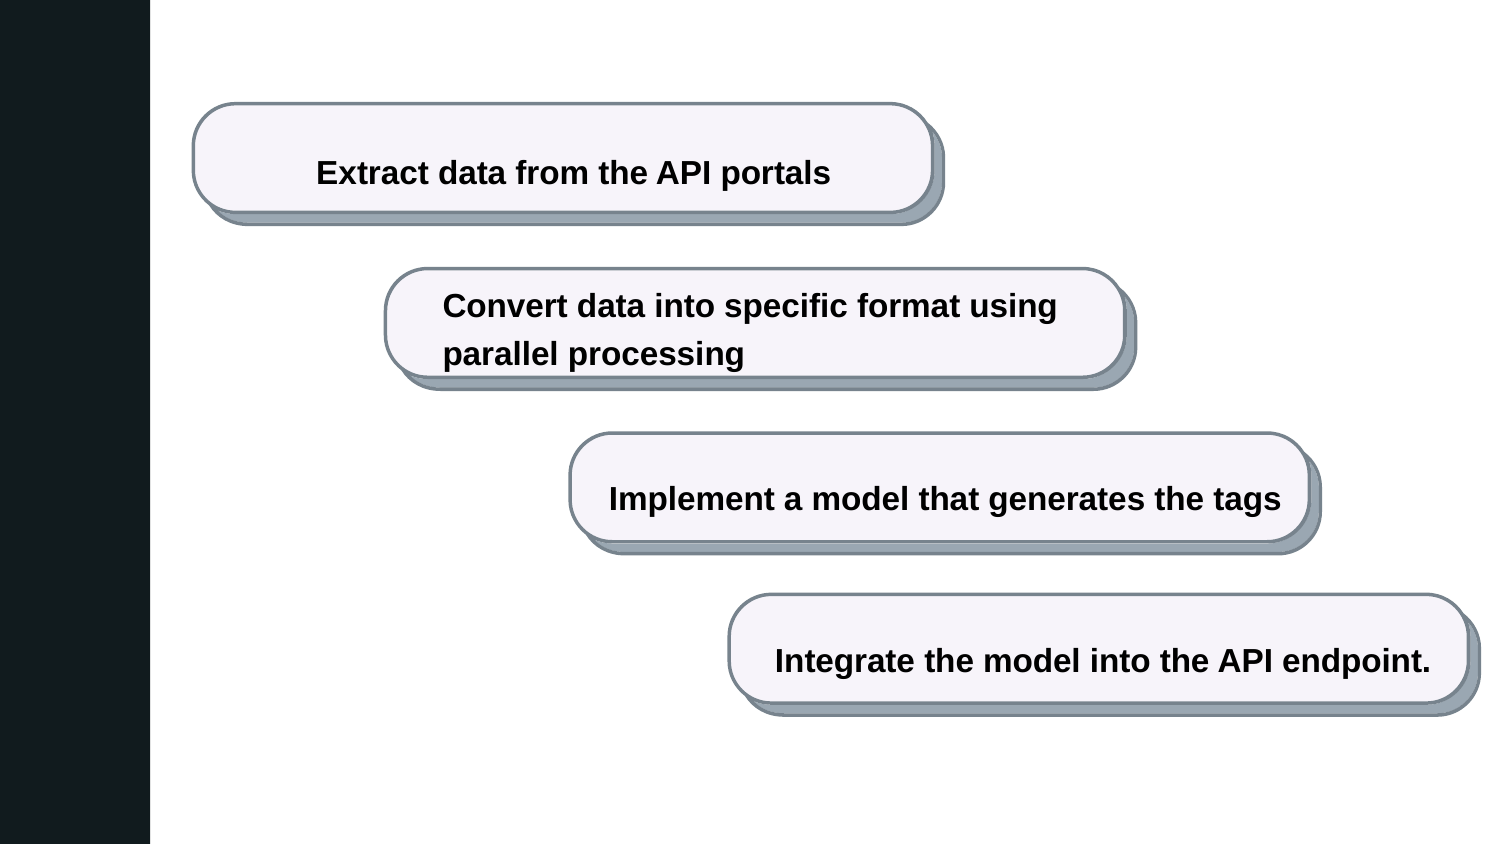

Extract data from the API portals

Convert data into specific format using parallel processing

Implement a model that generates the tags

Integrate the model into the API endpoint.